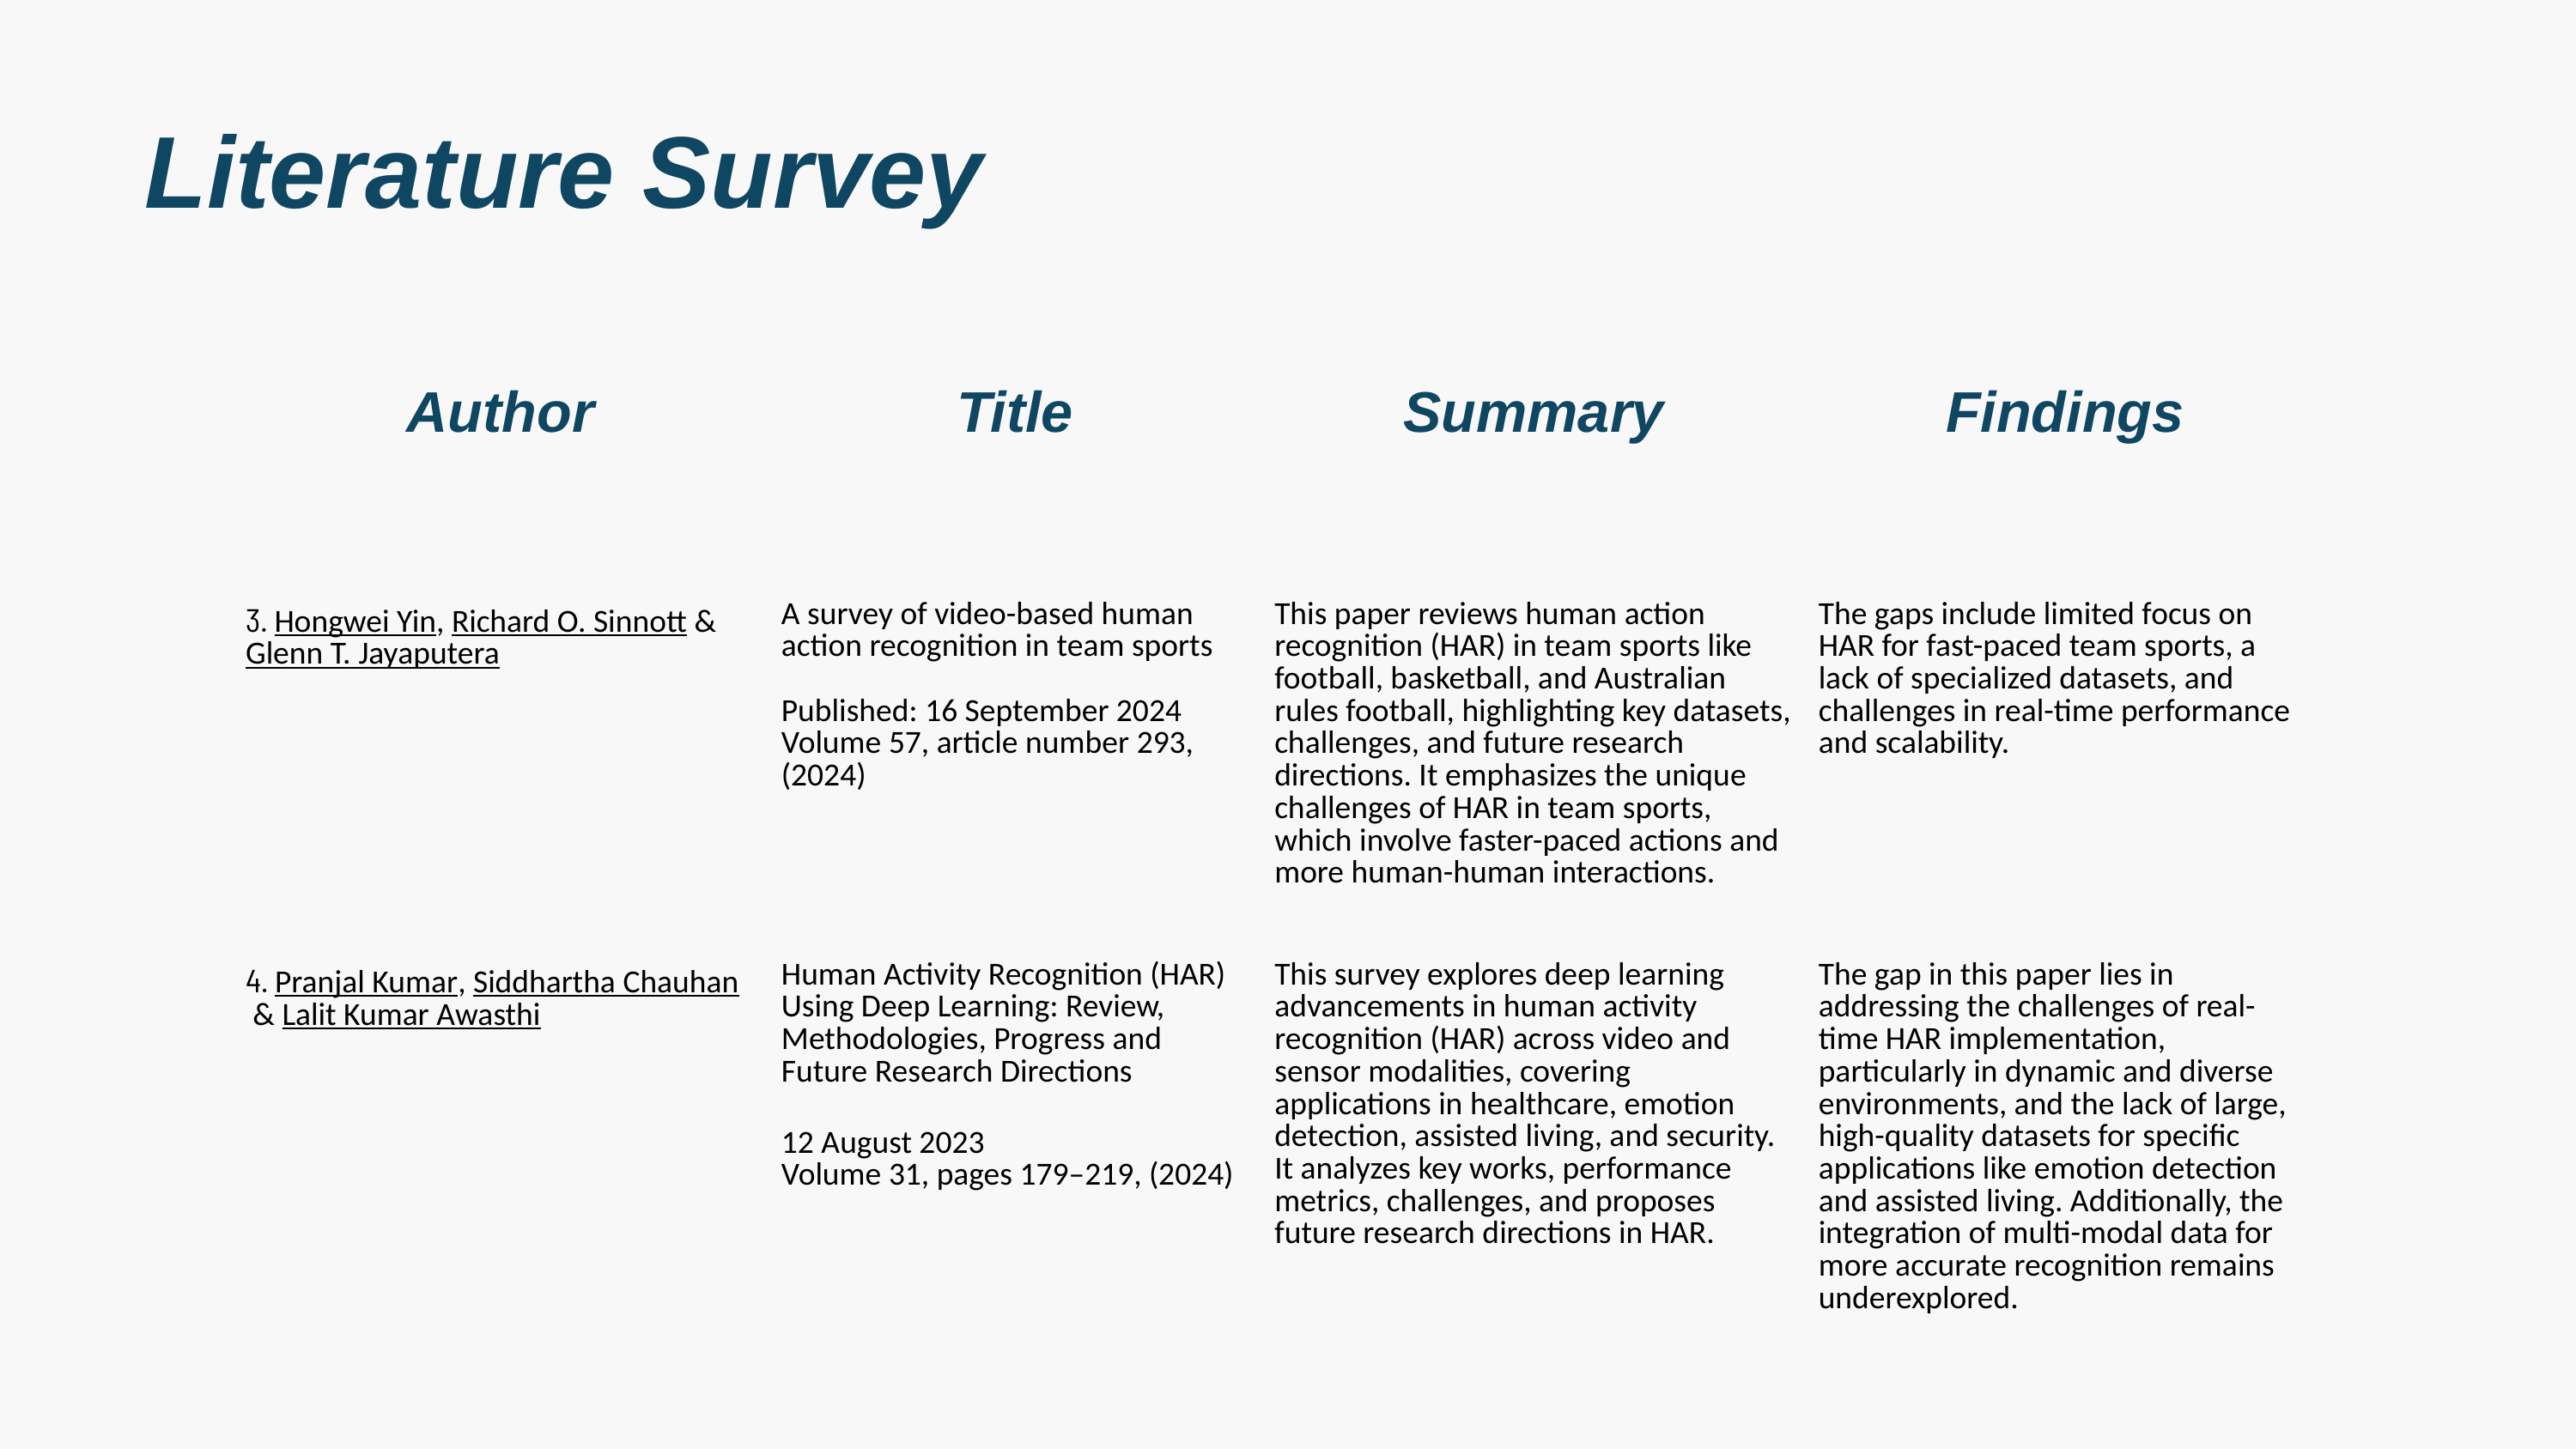

Literature Survey
| Author | Title | Summary | Findings |
| --- | --- | --- | --- |
| 3. Hongwei Yin, Richard O. Sinnott & Glenn T. Jayaputera | A survey of video-based human action recognition in team sports Published: 16 September 2024 Volume 57, article number 293, (2024) | This paper reviews human action recognition (HAR) in team sports like football, basketball, and Australian rules football, highlighting key datasets, challenges, and future research directions. It emphasizes the unique challenges of HAR in team sports, which involve faster-paced actions and more human-human interactions. | The gaps include limited focus on HAR for fast-paced team sports, a lack of specialized datasets, and challenges in real-time performance and scalability. |
| 4. Pranjal Kumar, Siddhartha Chauhan & Lalit Kumar Awasthi | Human Activity Recognition (HAR) Using Deep Learning: Review, Methodologies, Progress and Future Research Directions 12 August 2023 Volume 31, pages 179–219, (2024) | This survey explores deep learning advancements in human activity recognition (HAR) across video and sensor modalities, covering applications in healthcare, emotion detection, assisted living, and security. It analyzes key works, performance metrics, challenges, and proposes future research directions in HAR. | The gap in this paper lies in addressing the challenges of real-time HAR implementation, particularly in dynamic and diverse environments, and the lack of large, high-quality datasets for specific applications like emotion detection and assisted living. Additionally, the integration of multi-modal data for more accurate recognition remains underexplored. |
|  |  |  |  |